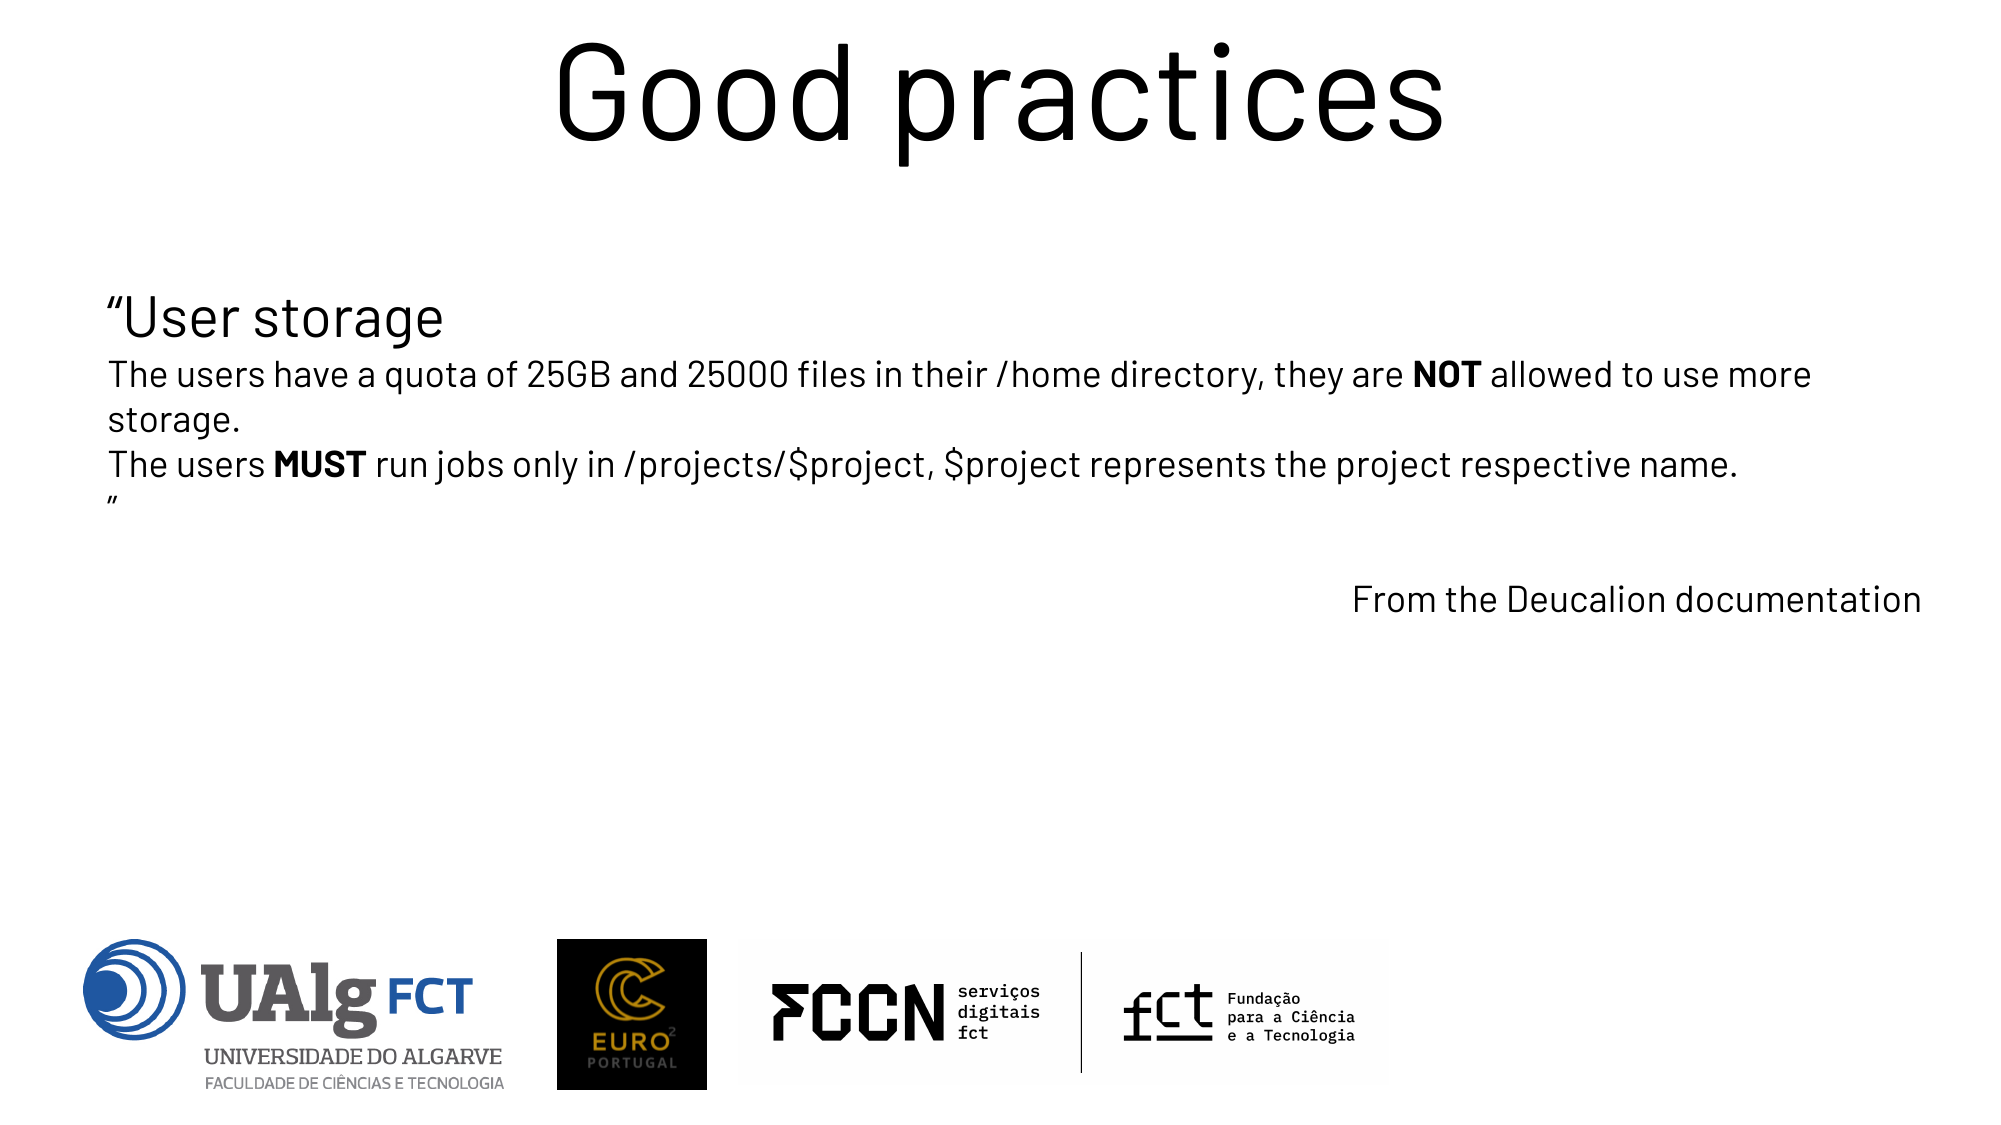

Good practices
“User storage
The users have a quota of 25GB and 25000 files in their /home directory, they are NOT allowed to use more storage.
The users MUST run jobs only in /projects/$project, $project represents the project respective name.
”

From the Deucalion documentation